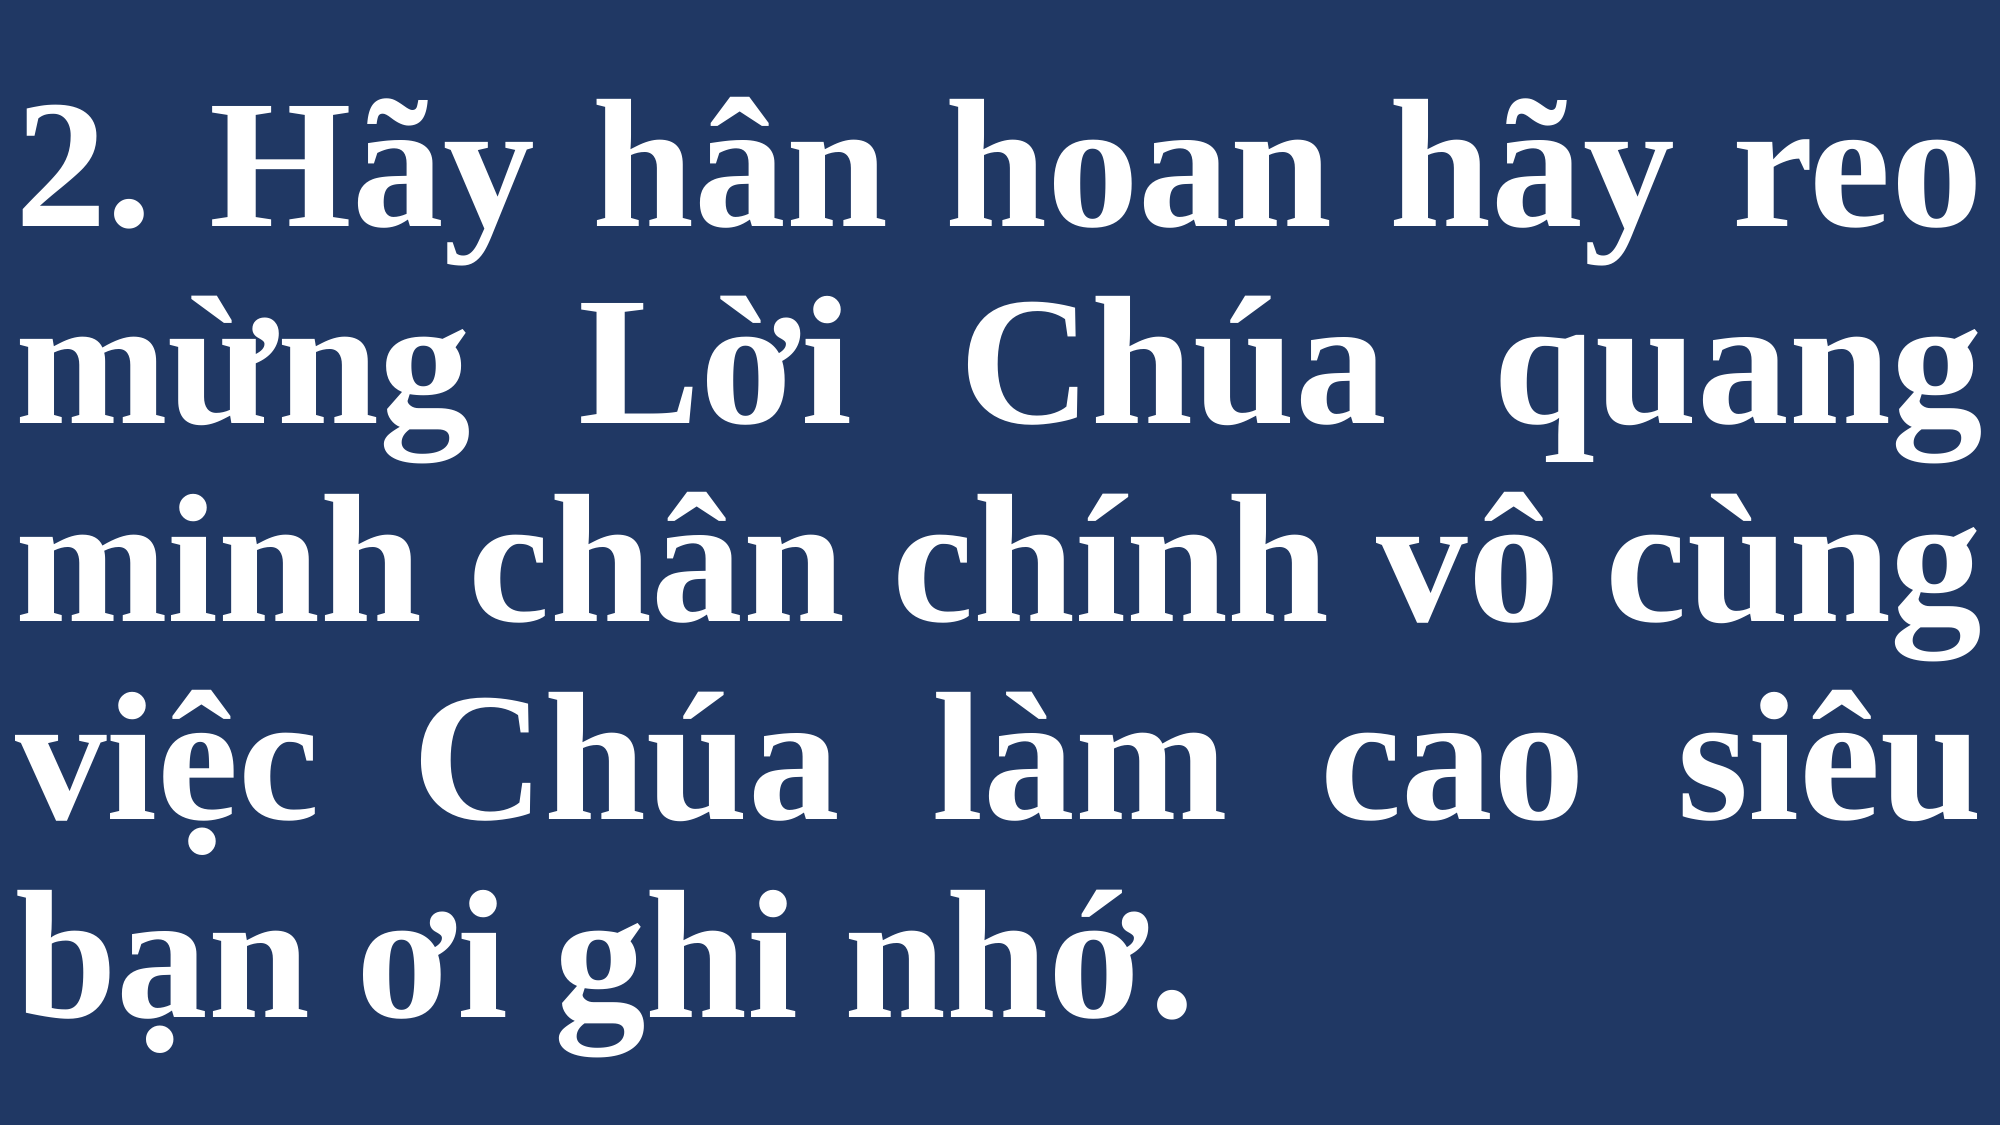

# 2. Hãy hân hoan hãy reo mừng Lời Chúa quang minh chân chính vô cùng việc Chúa làm cao siêu bạn ơi ghi nhớ.